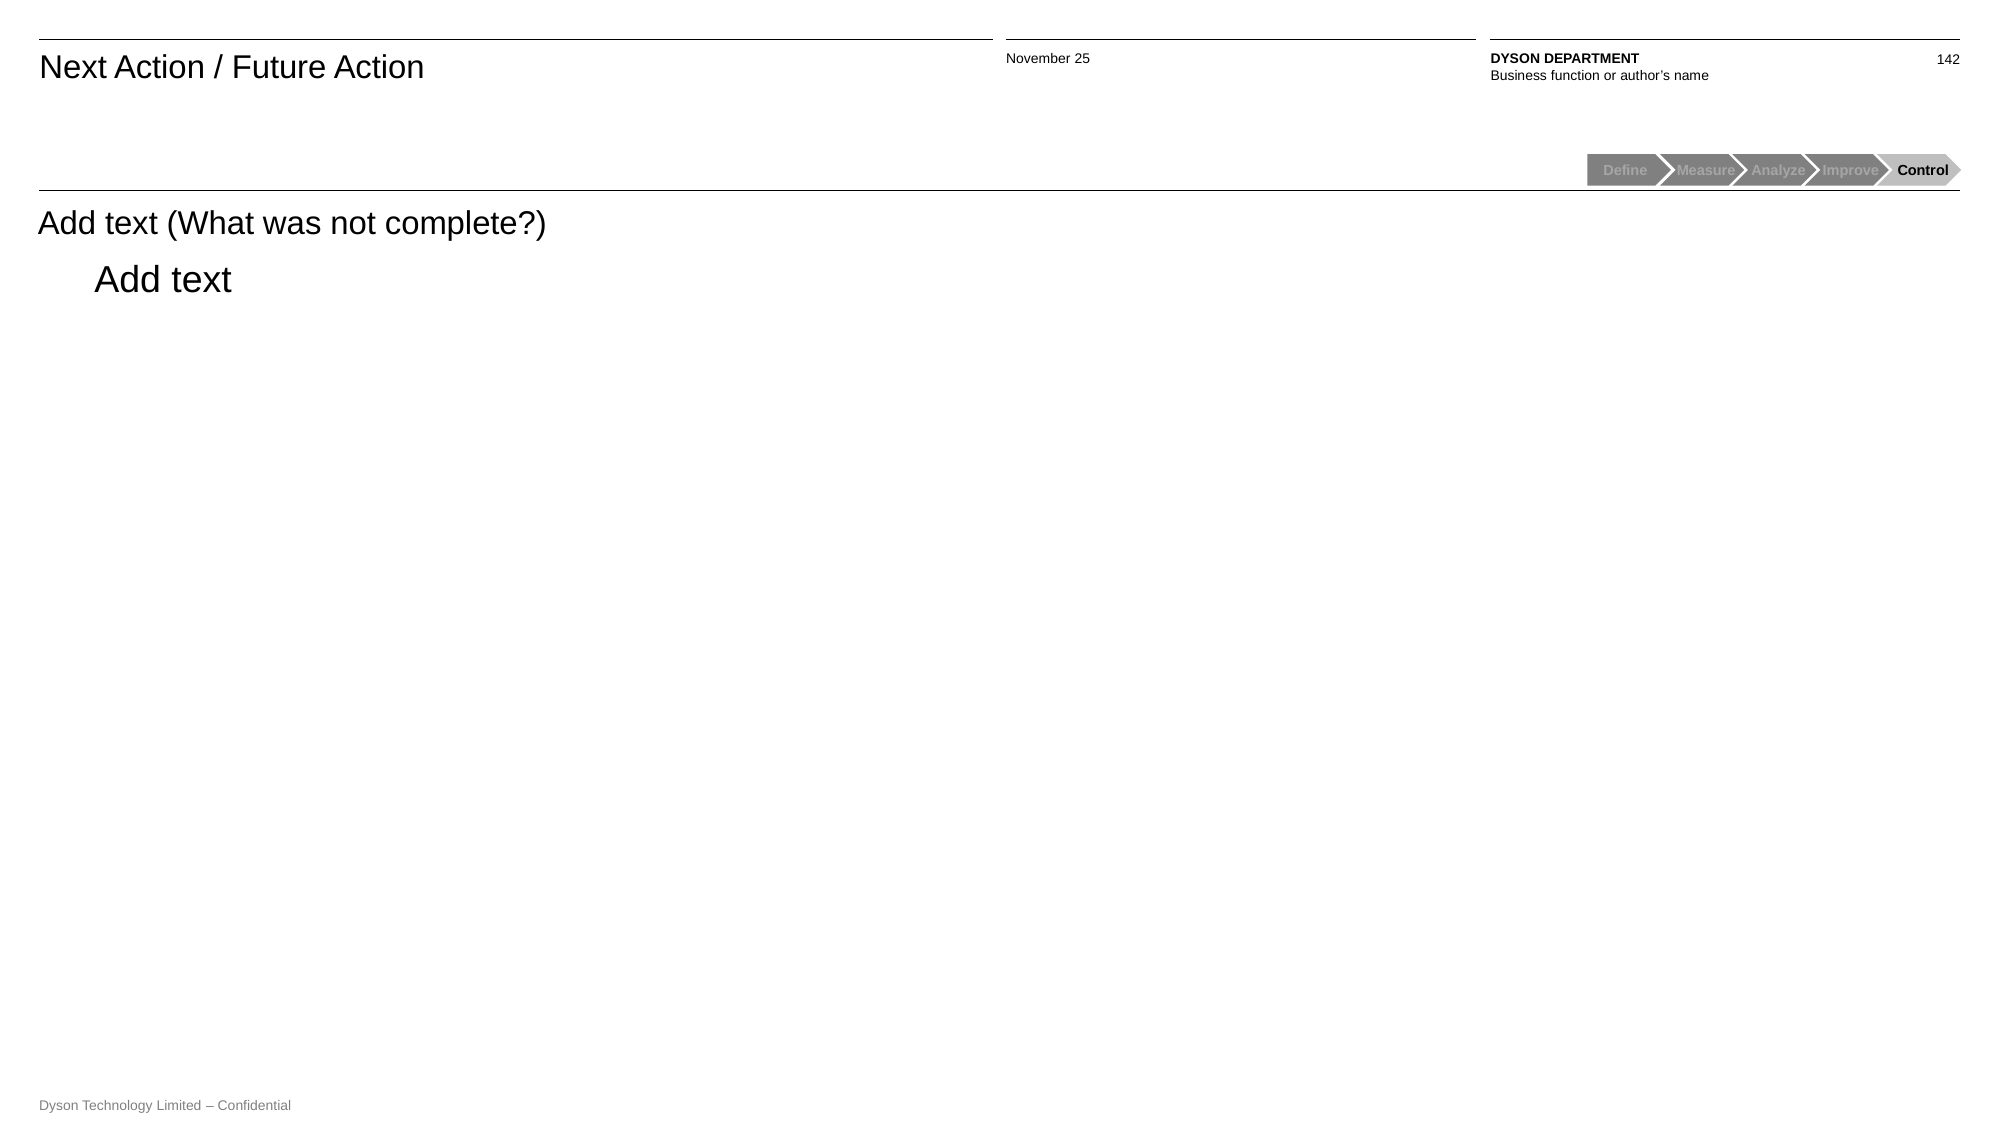

Next Action / Future Action
Define
  Measure
  Analyze
  Improve
  Control
Add text (What was not complete?)
Add text